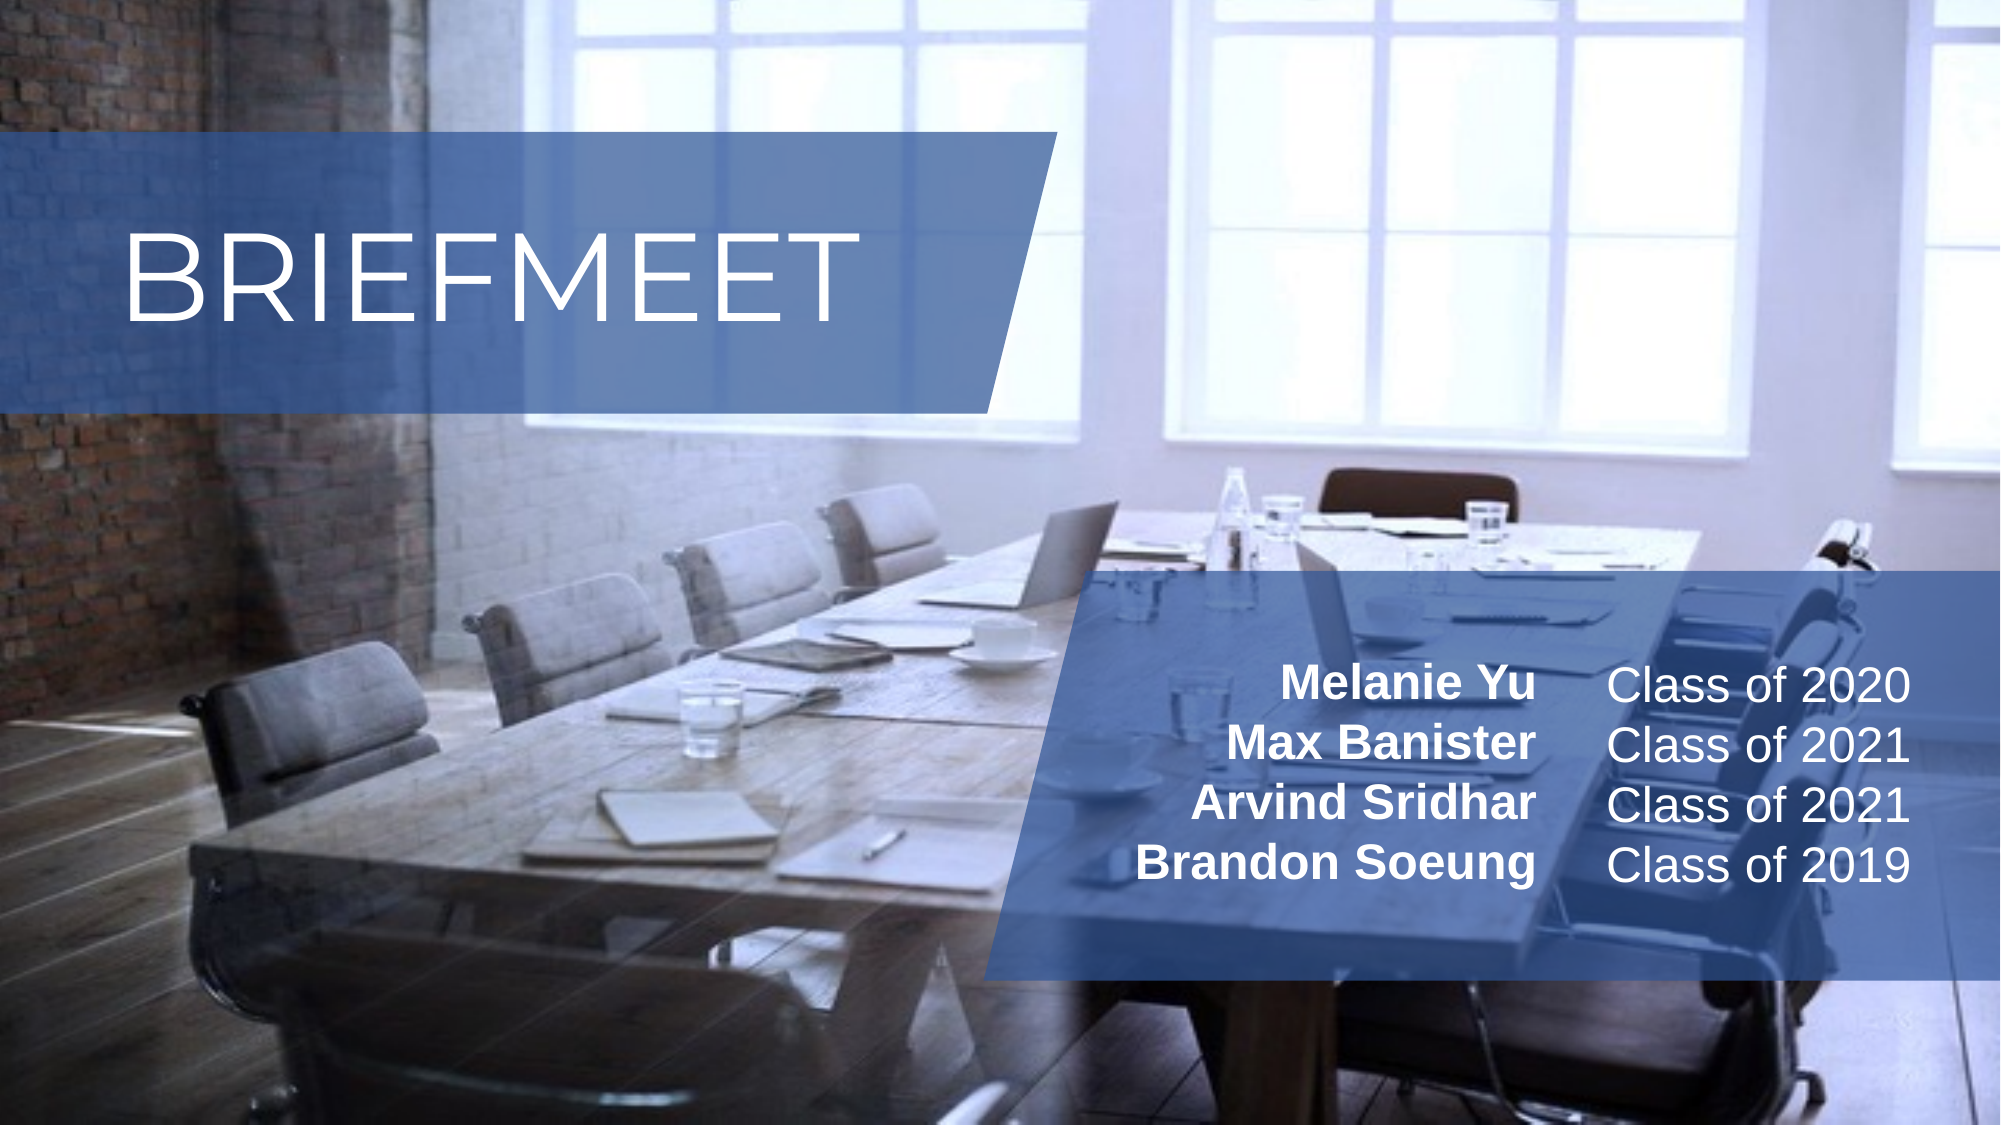

# BRIEFMEET

Melanie Yu
Max Banister
Arvind Sridhar
Brandon Soeung
Class of 2020
Class of 2021
Class of 2021
Class of 2019